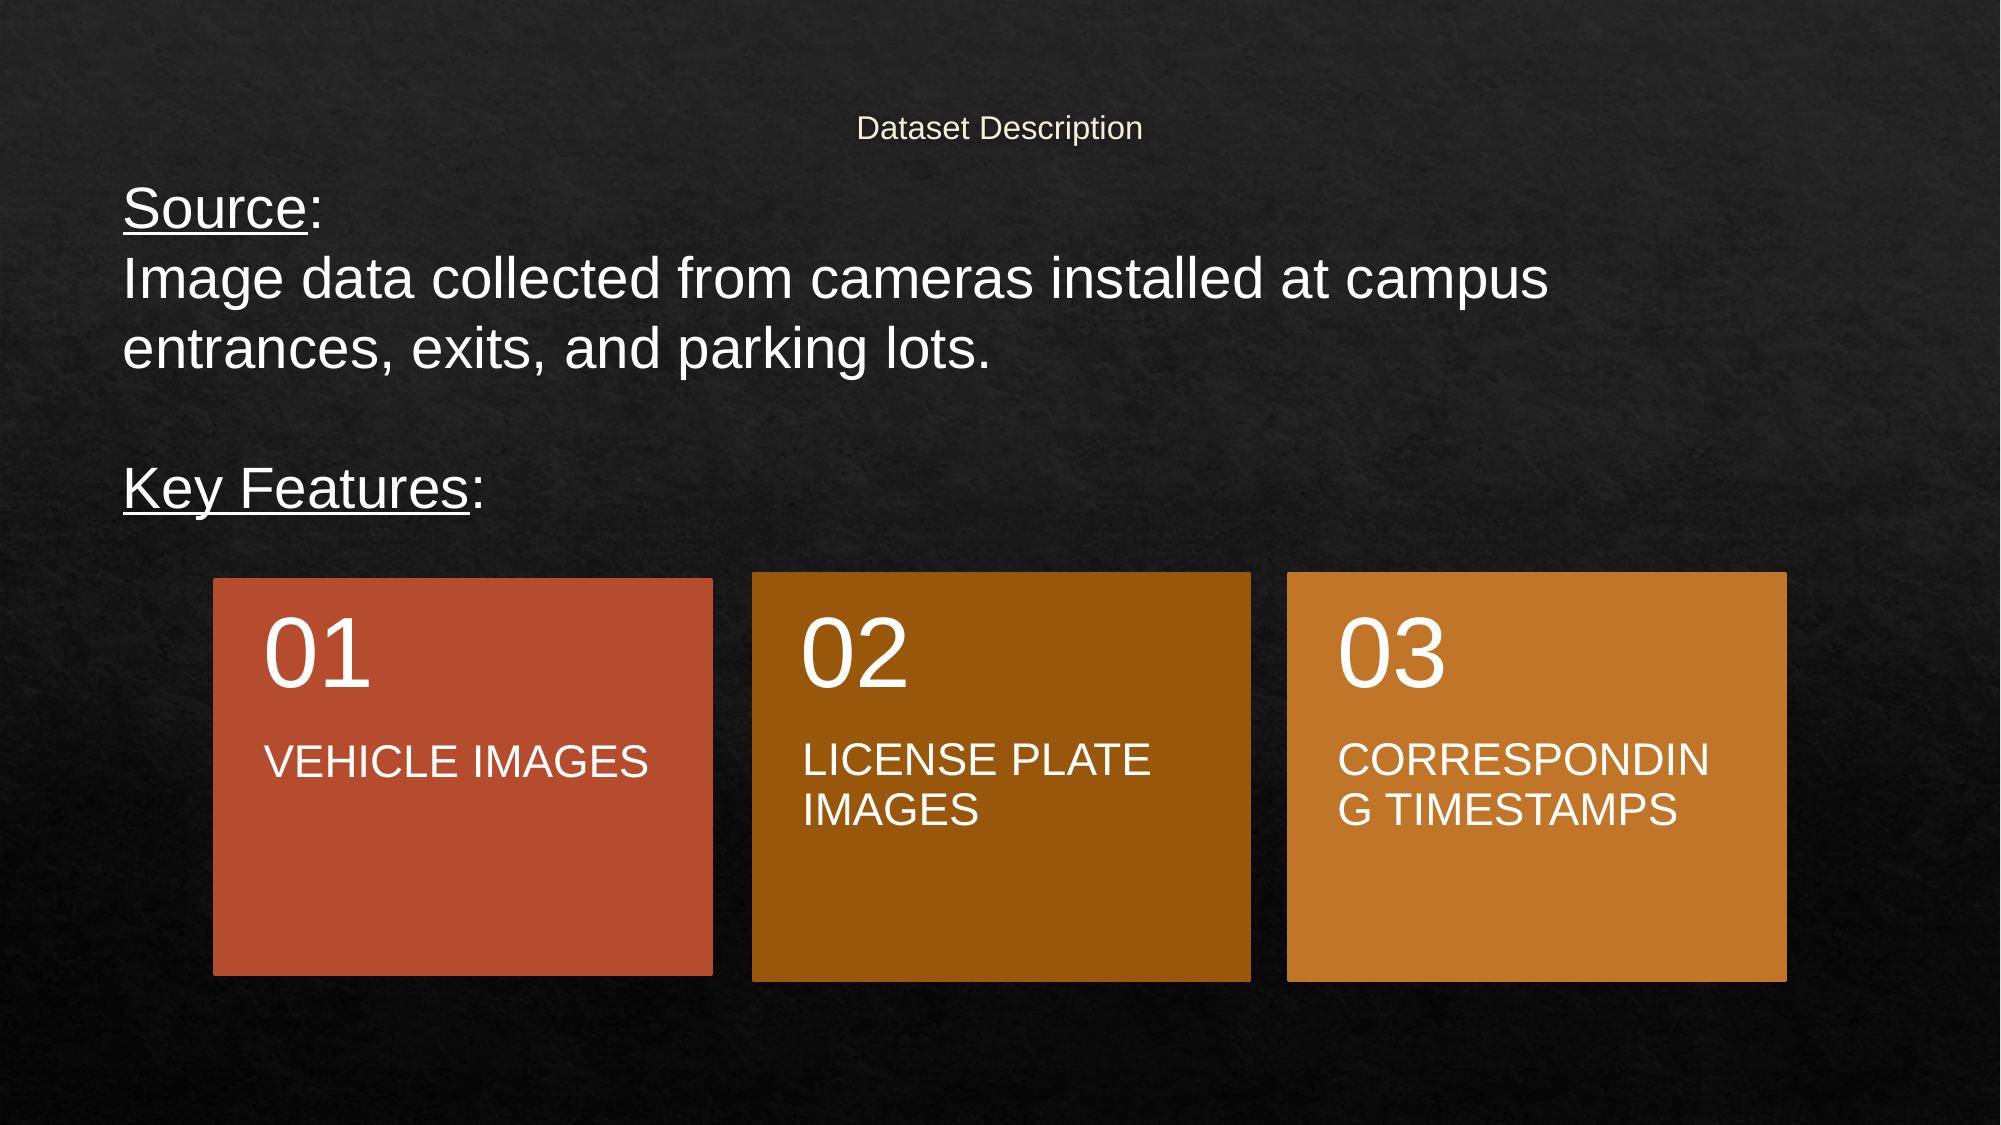

# Dataset Description
Source:
Image data collected from cameras installed at campus entrances, exits, and parking lots.

Key Features:
Vehicle images
01
License plate images
02
CORRESPONDING TIMESTAMPS
03